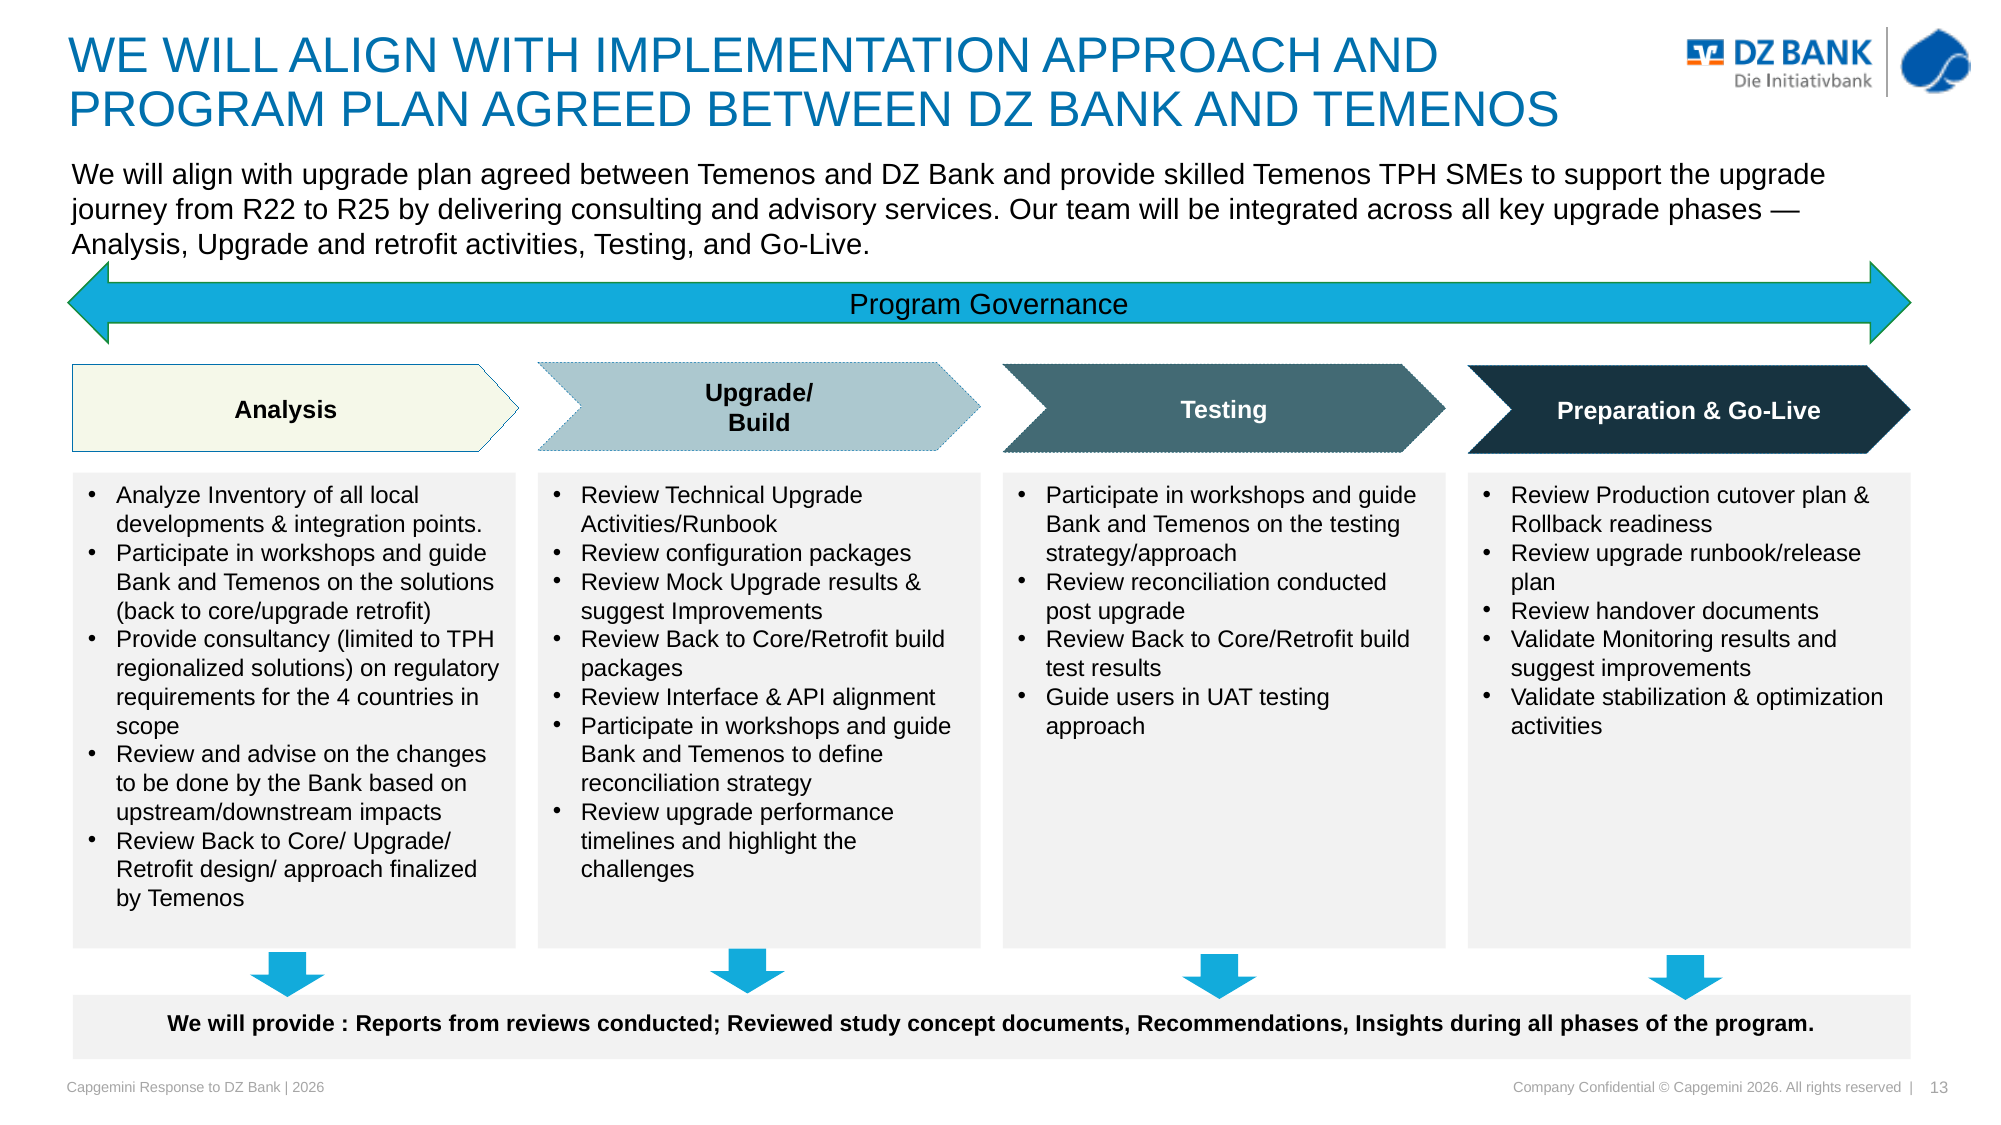

# WE WILL ALIGN WITH IMPLEMENTATION APPROACH AND PROGRAM PLAN AGREED BETWEEN DZ BANK AND TEMENOS
We will align with upgrade plan agreed between Temenos and DZ Bank and provide skilled Temenos TPH SMEs to support the upgrade journey from R22 to R25 by delivering consulting and advisory services. Our team will be integrated across all key upgrade phases —Analysis, Upgrade and retrofit activities, Testing, and Go‑Live.

Program Governance
Upgrade/
Build
Analysis
Testing
Preparation & Go-Live
Analyze Inventory of all local developments & integration points.
Participate in workshops and guide Bank and Temenos on the solutions (back to core/upgrade retrofit)
Provide consultancy (limited to TPH regionalized solutions) on regulatory requirements for the 4 countries in scope
Review and advise on the changes to be done by the Bank based on upstream/downstream impacts
Review Back to Core/ Upgrade/ Retrofit design/ approach finalized by Temenos

Review Technical Upgrade Activities/Runbook
Review configuration packages
Review Mock Upgrade results & suggest Improvements
Review Back to Core/Retrofit build packages
Review Interface & API alignment
Participate in workshops and guide Bank and Temenos to define reconciliation strategy
Review upgrade performance timelines and highlight the challenges

Participate in workshops and guide Bank and Temenos on the testing strategy/approach
Review reconciliation conducted post upgrade
Review Back to Core/Retrofit build test results
Guide users in UAT testing approach

Review Production cutover plan & Rollback readiness
Review upgrade runbook/release plan
Review handover documents
Validate Monitoring results and suggest improvements
Validate stabilization & optimization activities

We will provide : Reports from reviews conducted; Reviewed study concept documents, Recommendations, Insights during all phases of the program.